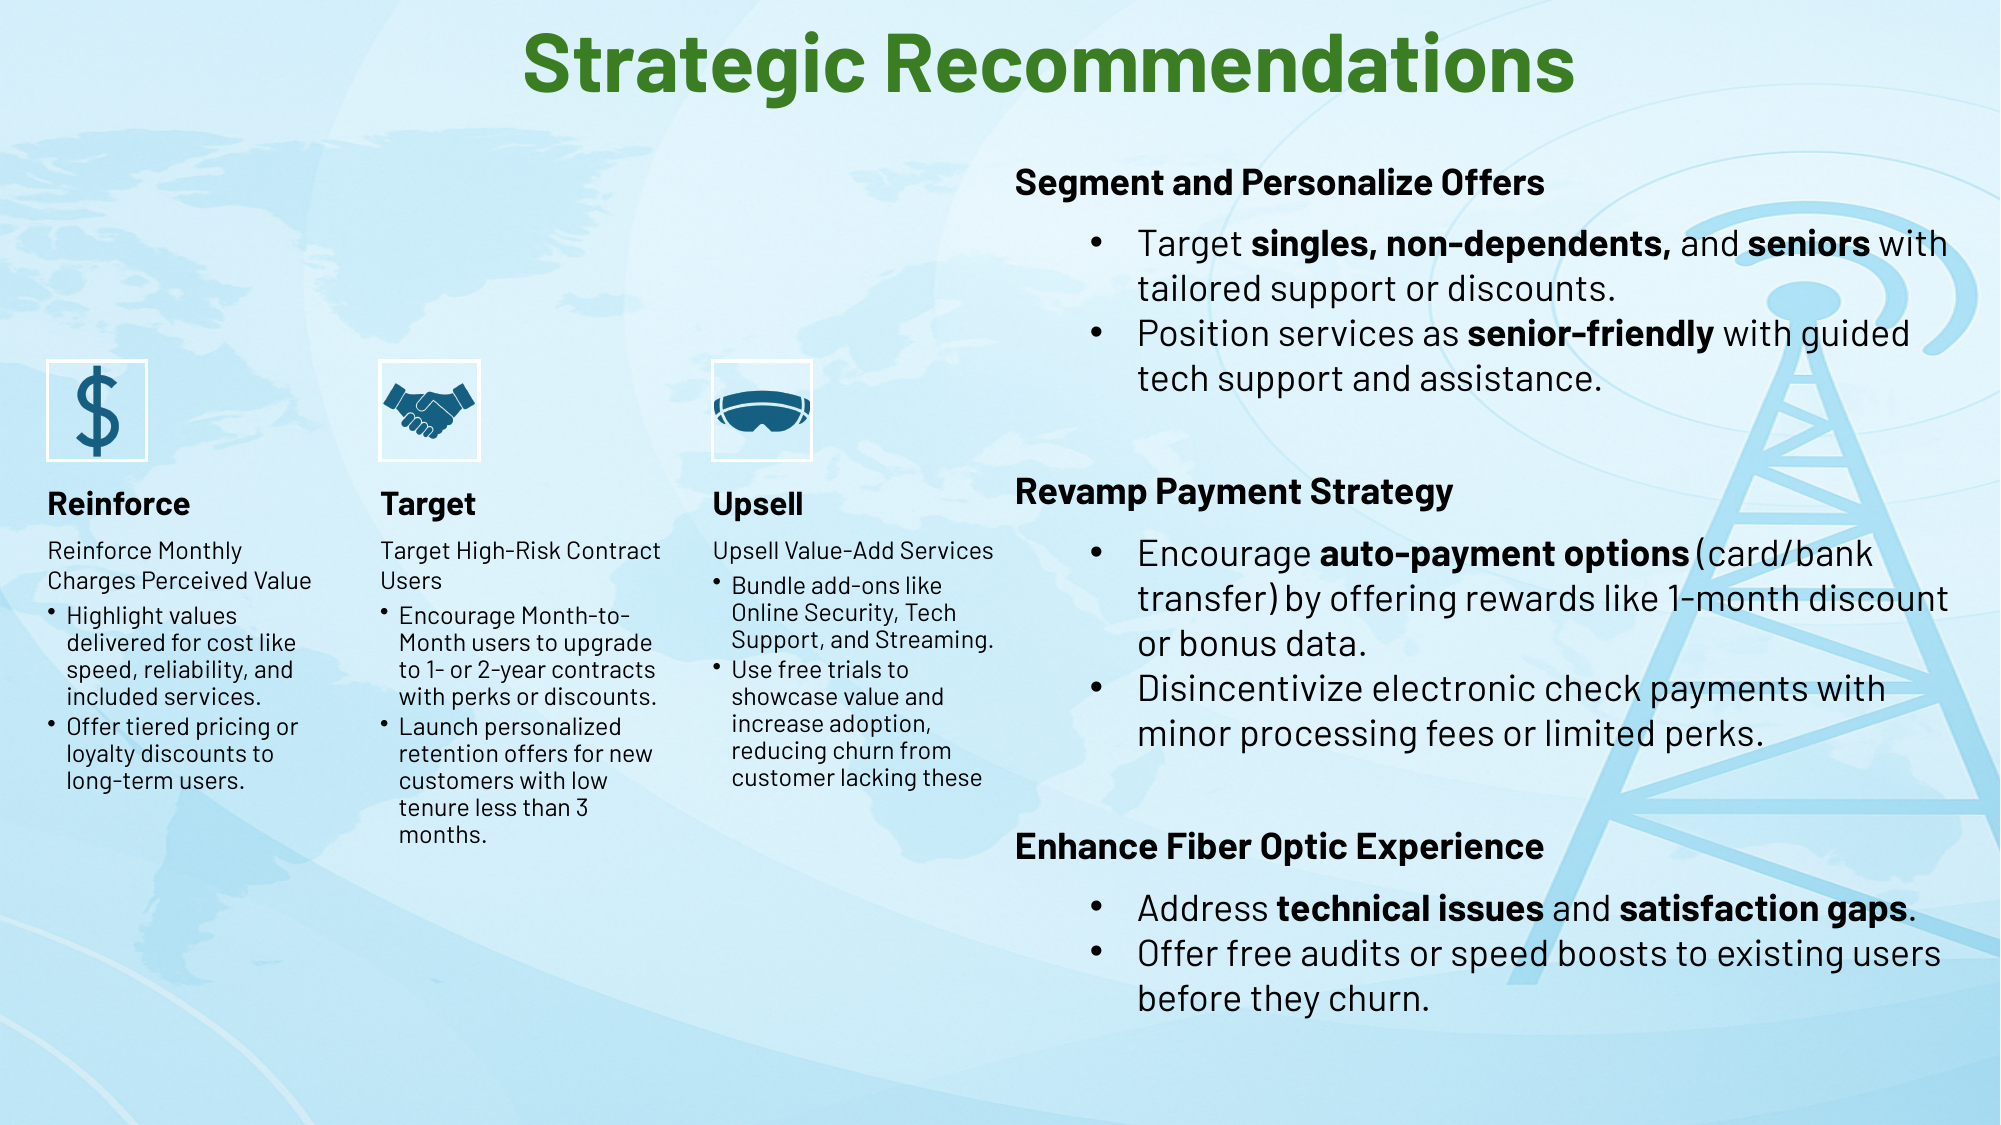

# Strategic Recommendations
Reinforce
Reinforce Monthly Charges Perceived Value
Highlight values delivered for cost like speed, reliability, and included services.
Offer tiered pricing or loyalty discounts to long-term users.
Target
Target High-Risk Contract Users
Encourage Month-to-Month users to upgrade to 1- or 2-year contracts with perks or discounts.
Launch personalized retention offers for new customers with low tenure less than 3 months.
Upsell
Upsell Value-Add Services
Bundle add-ons like Online Security, Tech Support, and Streaming.
Use free trials to showcase value and increase adoption, reducing churn from customer lacking these
Segment and Personalize Offers
Target singles, non-dependents, and seniors with tailored support or discounts.
Position services as senior-friendly with guided tech support and assistance.

Revamp Payment Strategy
Encourage auto-payment options (card/bank transfer) by offering rewards like 1-month discount or bonus data.
Disincentivize electronic check payments with minor processing fees or limited perks.

Enhance Fiber Optic Experience
Address technical issues and satisfaction gaps.
Offer free audits or speed boosts to existing users before they churn.